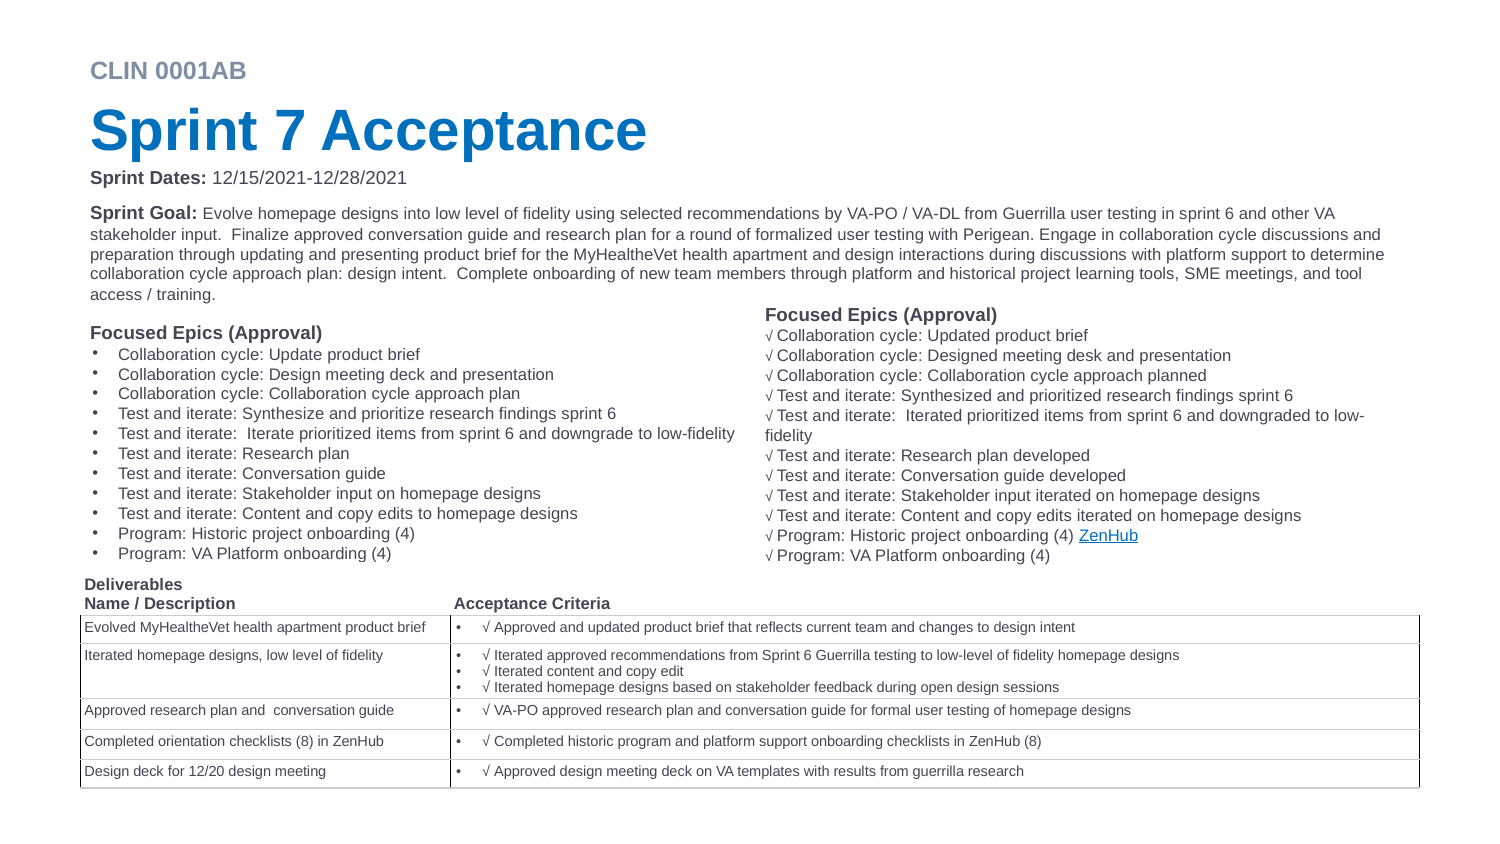

CLIN 0001AB

# Sprint 7 Acceptance
Sprint Dates: 12/15/2021-12/28/2021

Sprint Goal: Evolve homepage designs into low level of fidelity using selected recommendations by VA-PO / VA-DL from Guerrilla user testing in sprint 6 and other VA stakeholder input.  Finalize approved conversation guide and research plan for a round of formalized user testing with Perigean. Engage in collaboration cycle discussions and preparation through updating and presenting product brief for the MyHealtheVet health apartment and design interactions during discussions with platform support to determine collaboration cycle approach plan: design intent.  Complete onboarding of new team members through platform and historical project learning tools, SME meetings, and tool access / training.

Focused Epics (Approval)
Collaboration cycle: Update product brief
Collaboration cycle: Design meeting deck and presentation
Collaboration cycle: Collaboration cycle approach plan
Test and iterate: Synthesize and prioritize research findings sprint 6
Test and iterate:  Iterate prioritized items from sprint 6 and downgrade to low-fidelity
Test and iterate: Research plan
Test and iterate: Conversation guide
Test and iterate: Stakeholder input on homepage designs
Test and iterate: Content and copy edits to homepage designs
Program: Historic project onboarding (4)
Program: VA Platform onboarding (4)
Focused Epics (Approval)
√ Collaboration cycle: Updated product brief
√ Collaboration cycle: Designed meeting desk and presentation
√ Collaboration cycle: Collaboration cycle approach planned
√ Test and iterate: Synthesized and prioritized research findings sprint 6
√ Test and iterate:  Iterated prioritized items from sprint 6 and downgraded to low-fidelity
√ Test and iterate: Research plan developed
√ Test and iterate: Conversation guide developed
√ Test and iterate: Stakeholder input iterated on homepage designs
√ Test and iterate: Content and copy edits iterated on homepage designs
√ Program: Historic project onboarding (4) ZenHub
√ Program: VA Platform onboarding (4)

| Deliverables Name / Description | Acceptance Criteria |
| --- | --- |
| Evolved MyHealtheVet health apartment product brief | √ Approved and updated product brief that reflects current team and changes to design intent |
| Iterated homepage designs, low level of fidelity | √ Iterated approved recommendations from Sprint 6 Guerrilla testing to low-level of fidelity homepage designs √ Iterated content and copy edit √ Iterated homepage designs based on stakeholder feedback during open design sessions |
| Approved research plan and conversation guide | √ VA-PO approved research plan and conversation guide for formal user testing of homepage designs |
| Completed orientation checklists (8) in ZenHub | √ Completed historic program and platform support onboarding checklists in ZenHub (8) |
| Design deck for 12/20 design meeting | √ Approved design meeting deck on VA templates with results from guerrilla research |